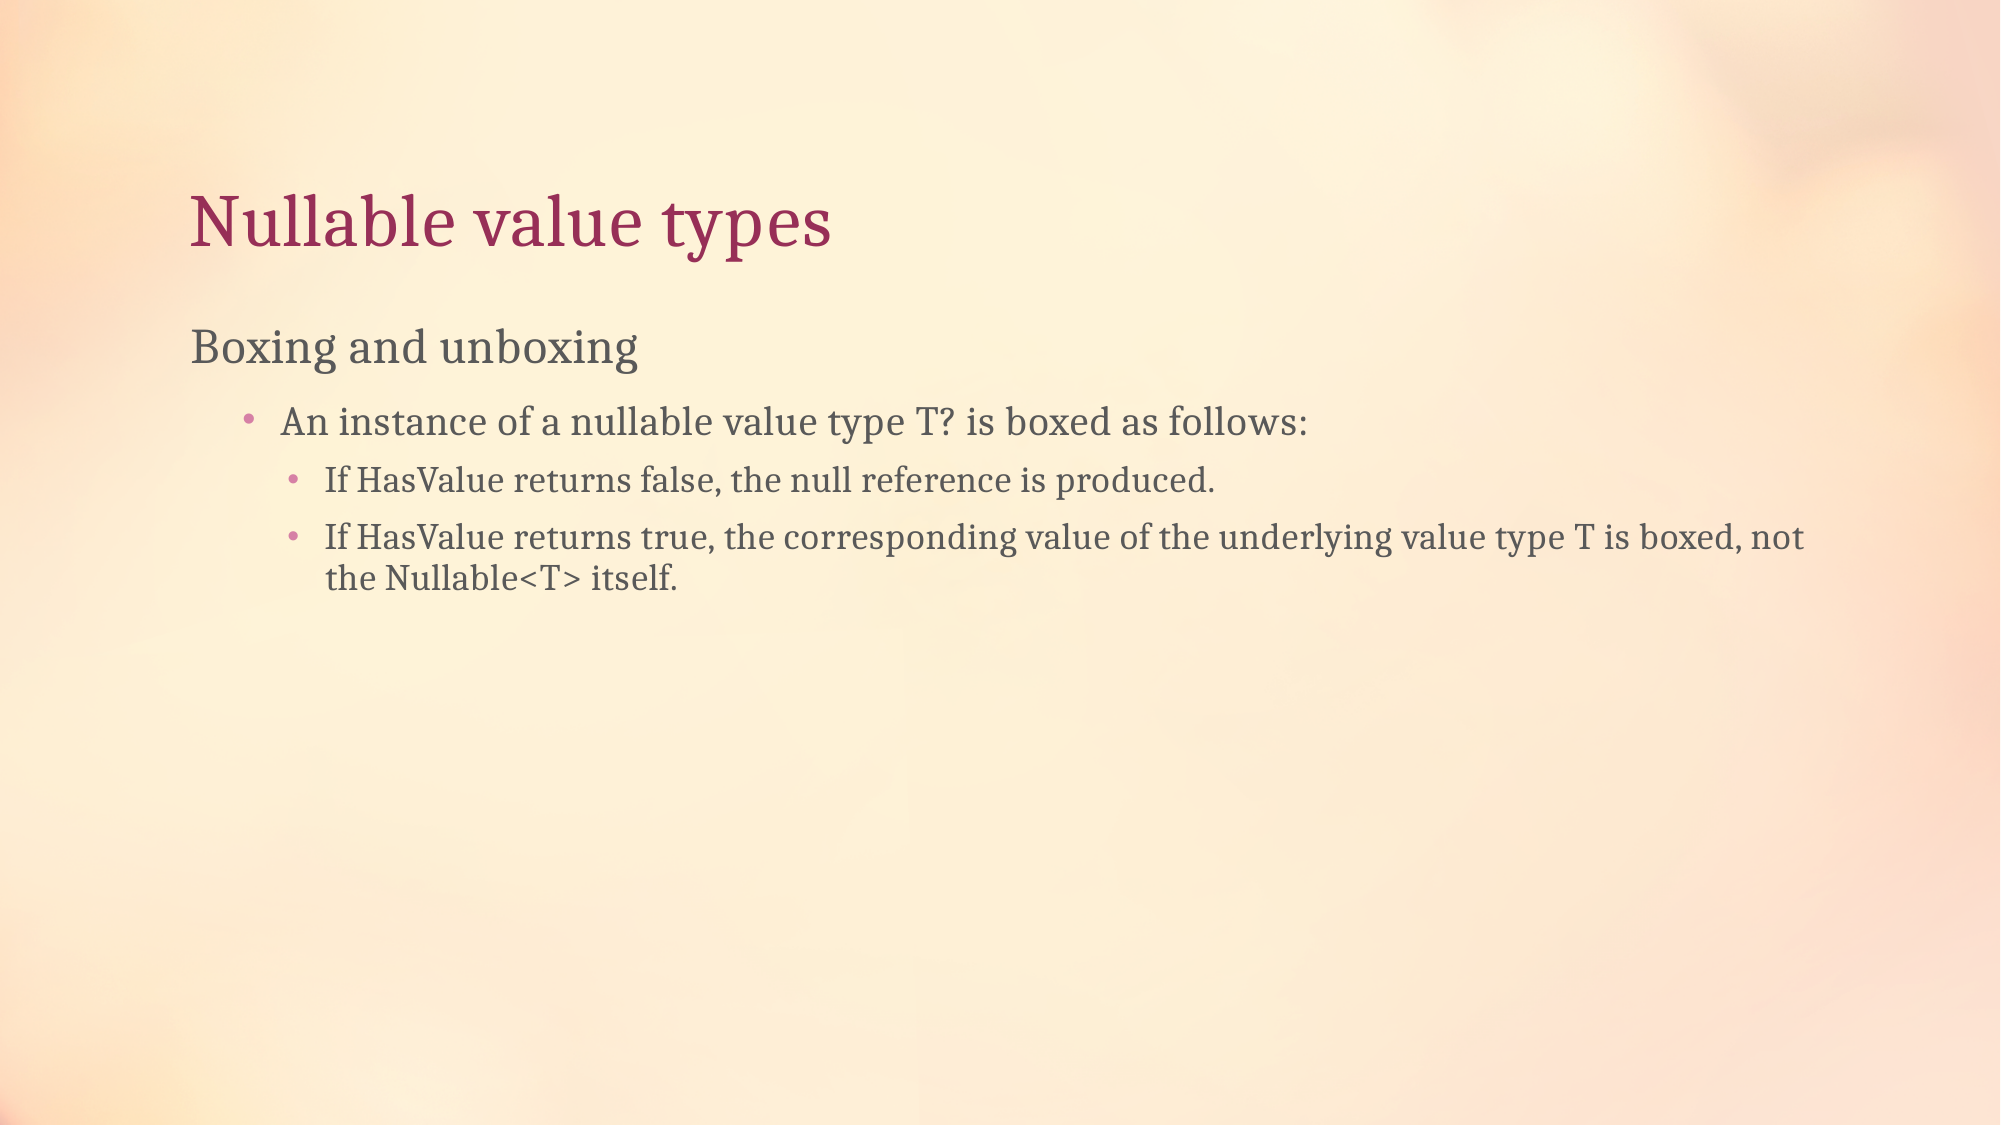

# Nullable value types
Boxing and unboxing
An instance of a nullable value type T? is boxed as follows:
If HasValue returns false, the null reference is produced.
If HasValue returns true, the corresponding value of the underlying value type T is boxed, not the Nullable<T> itself.